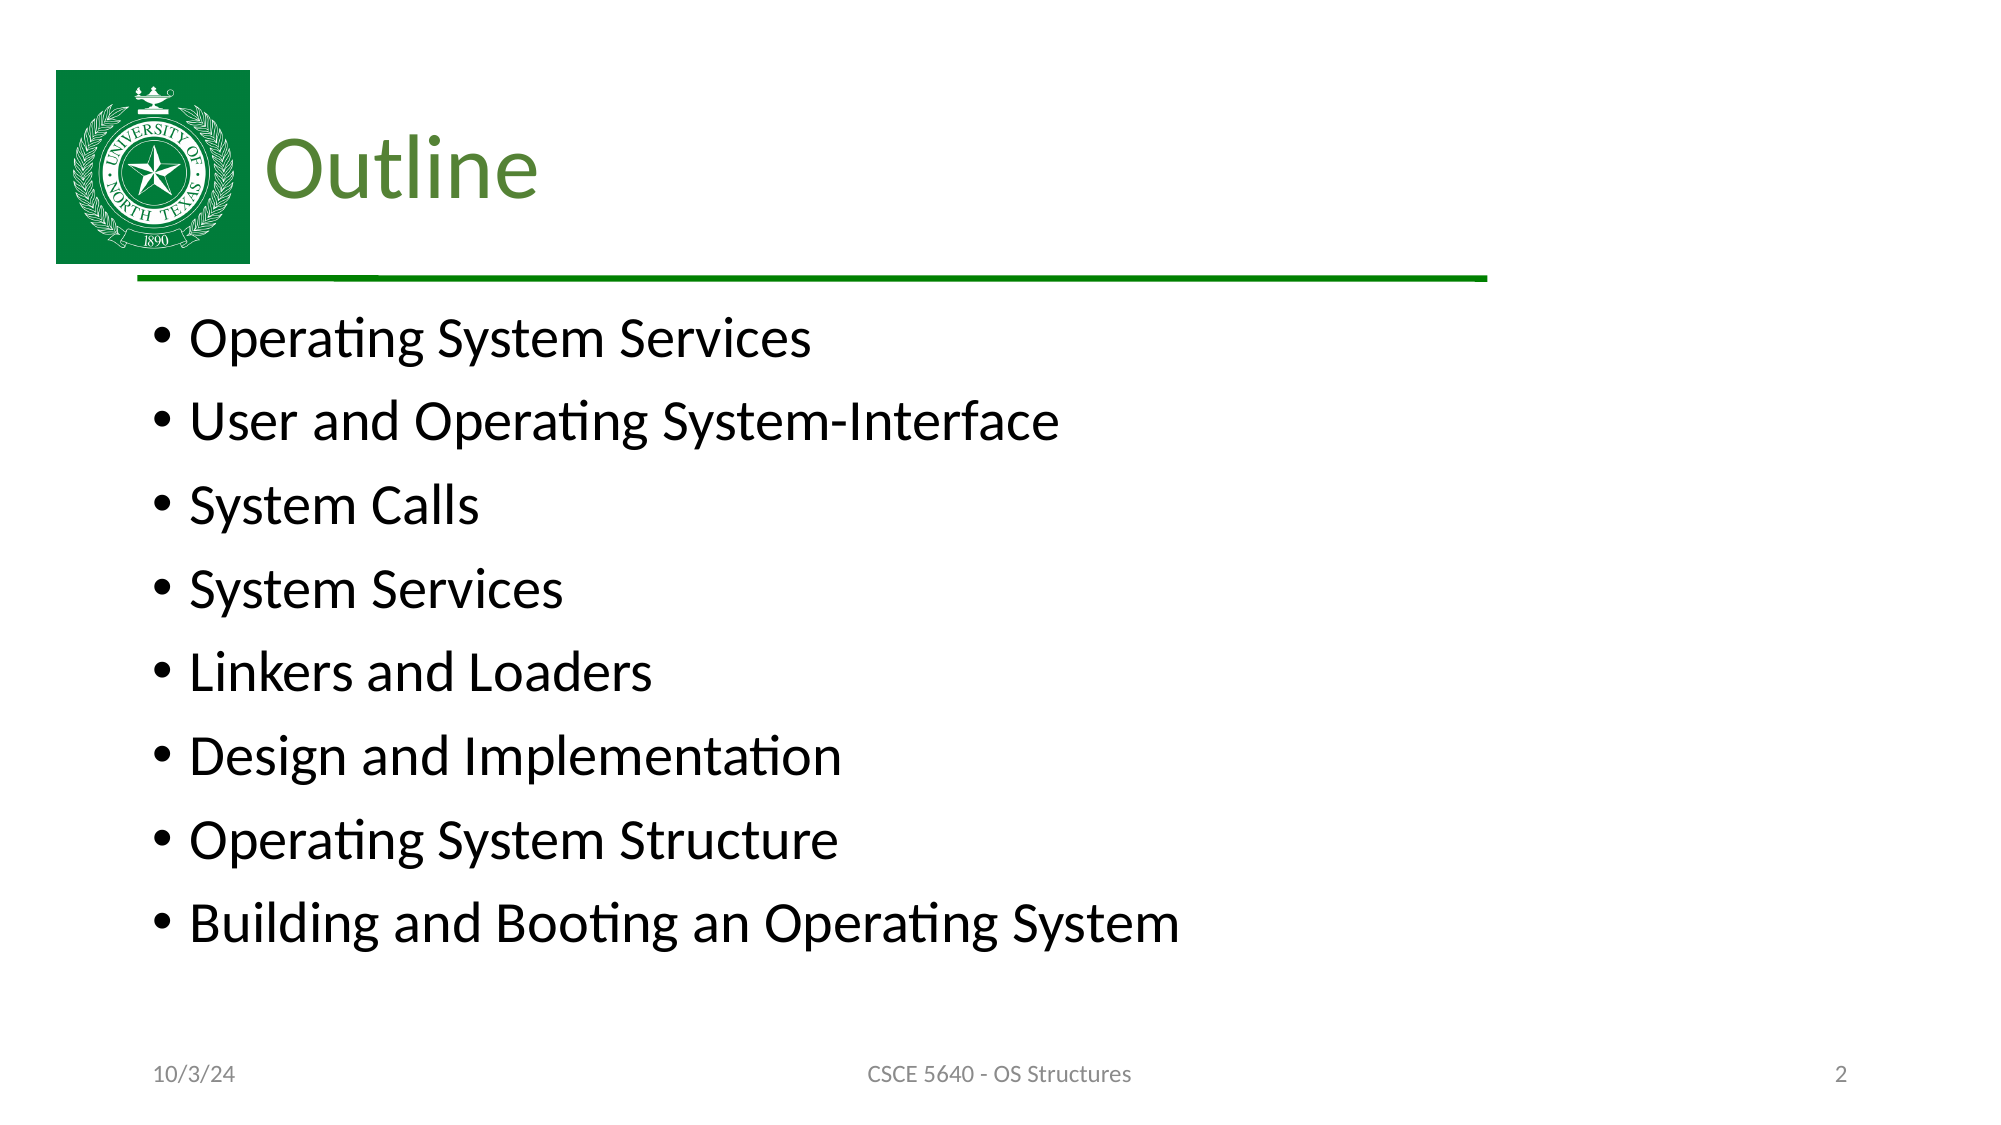

# Outline
Operating System Services
User and Operating System-Interface
System Calls
System Services
Linkers and Loaders
Design and Implementation
Operating System Structure
Building and Booting an Operating System
10/3/24
CSCE 5640 - OS Structures
2